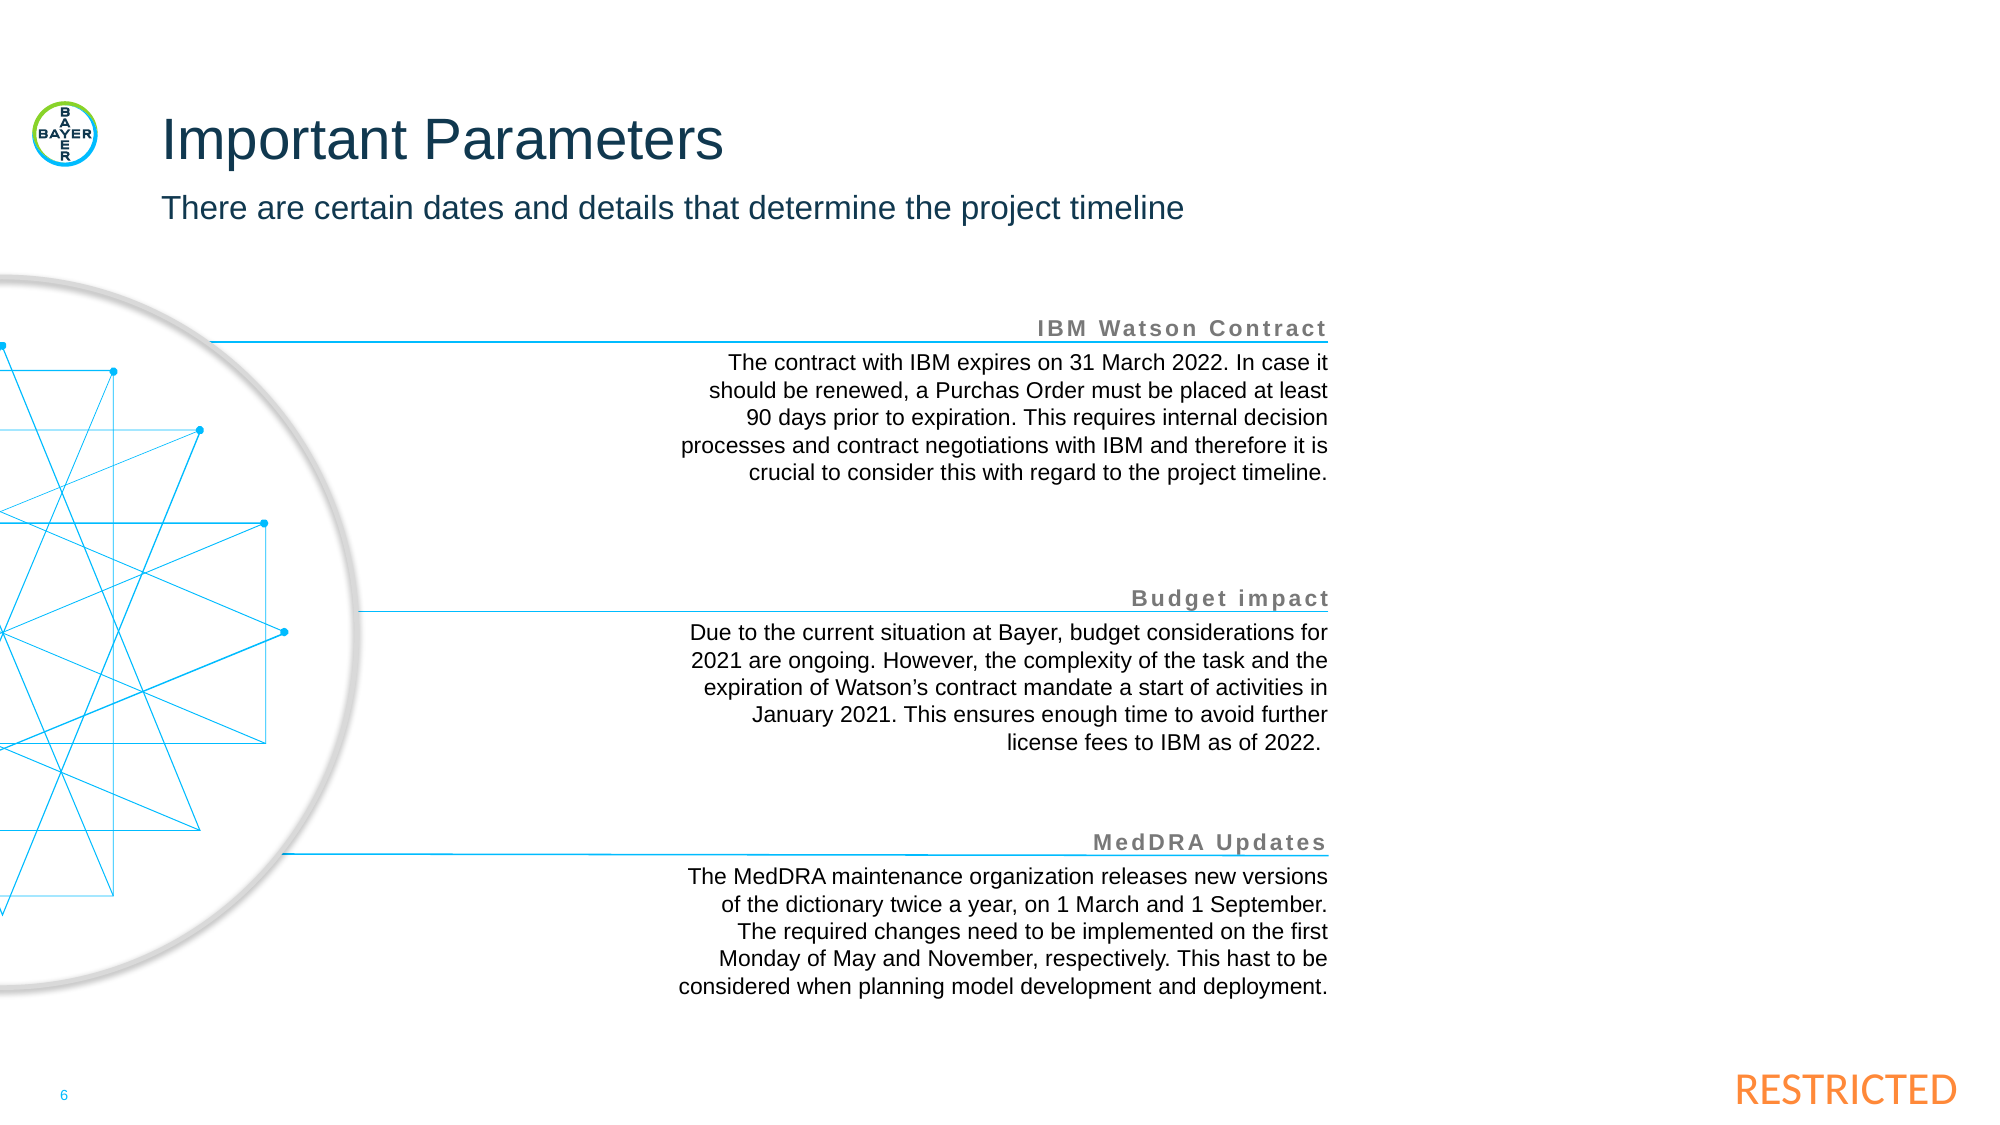

# Important Parameters
There are certain dates and details that determine the project timeline

IBM Watson Contract
The contract with IBM expires on 31 March 2022. In case it should be renewed, a Purchas Order must be placed at least 90 days prior to expiration. This requires internal decision processes and contract negotiations with IBM and therefore it is crucial to consider this with regard to the project timeline.
Budget impact
Due to the current situation at Bayer, budget considerations for 2021 are ongoing. However, the complexity of the task and the expiration of Watson’s contract mandate a start of activities in January 2021. This ensures enough time to avoid further license fees to IBM as of 2022.
MedDRA Updates
The MedDRA maintenance organization releases new versions of the dictionary twice a year, on 1 March and 1 September. The required changes need to be implemented on the first Monday of May and November, respectively. This hast to be considered when planning model development and deployment.
6